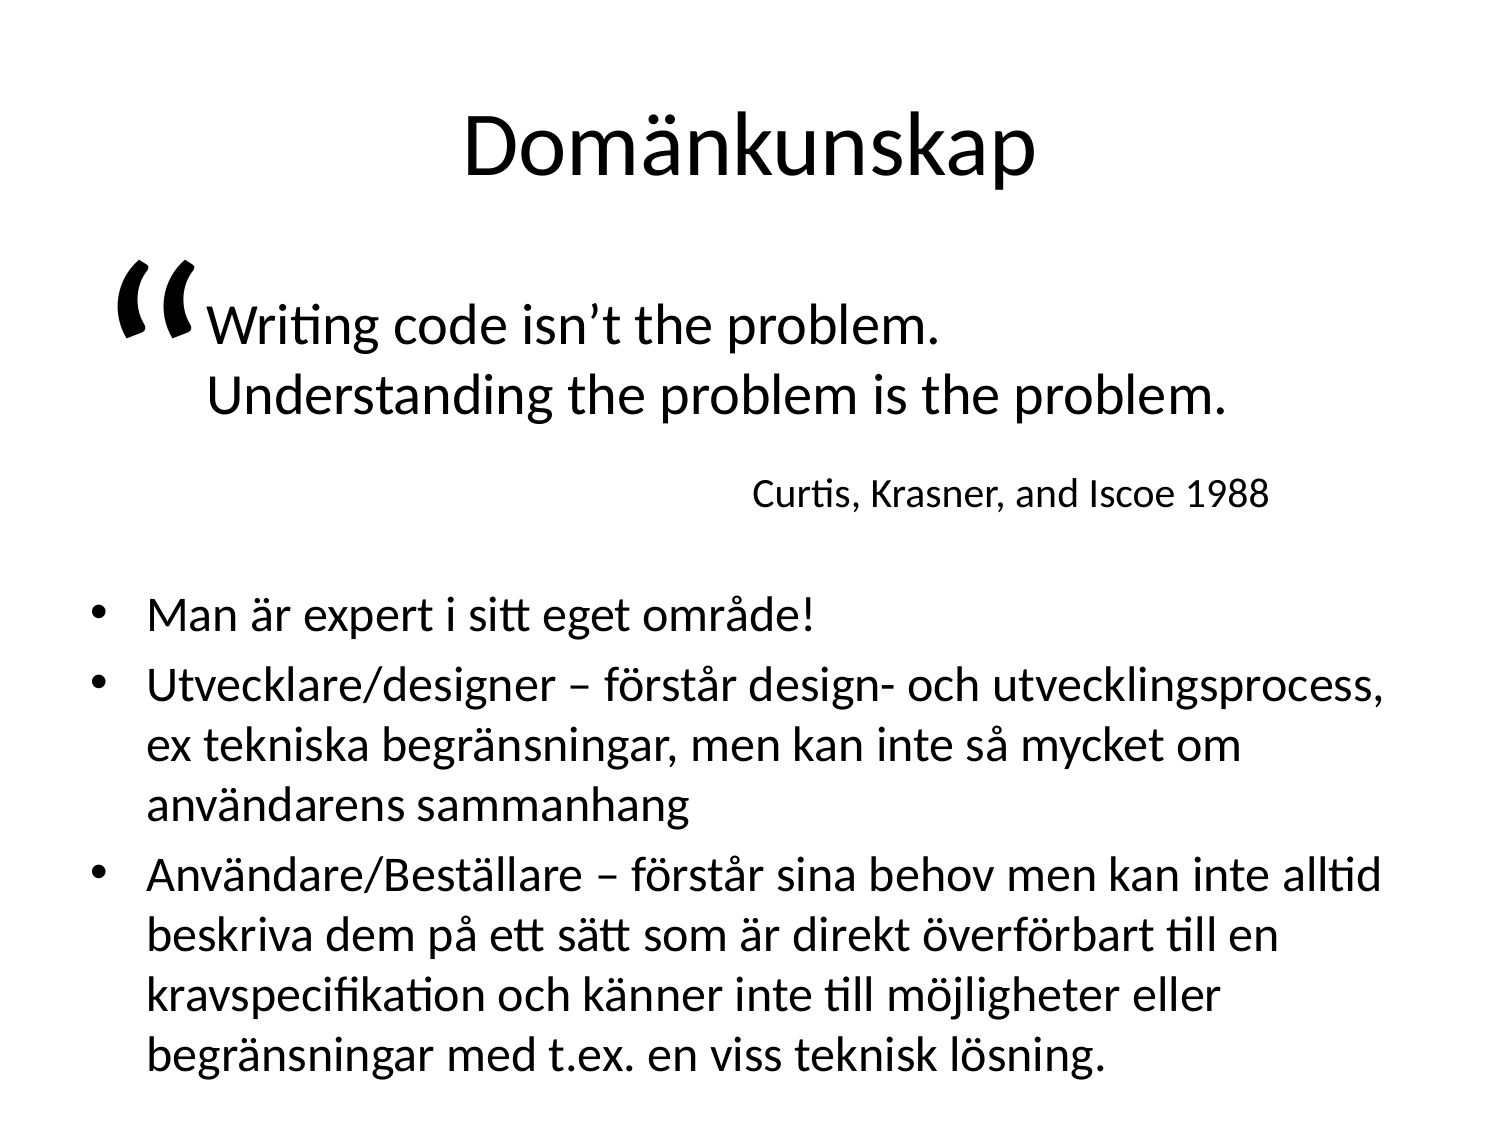

# Domänkunskap
“
Writing code isn’t the problem. Understanding the problem is the problem.
Curtis, Krasner, and Iscoe 1988
Man är expert i sitt eget område!
Utvecklare/designer – förstår design- och utvecklingsprocess, ex tekniska begränsningar, men kan inte så mycket om användarens sammanhang
Användare/Beställare – förstår sina behov men kan inte alltid beskriva dem på ett sätt som är direkt överförbart till en kravspecifikation och känner inte till möjligheter eller begränsningar med t.ex. en viss teknisk lösning.